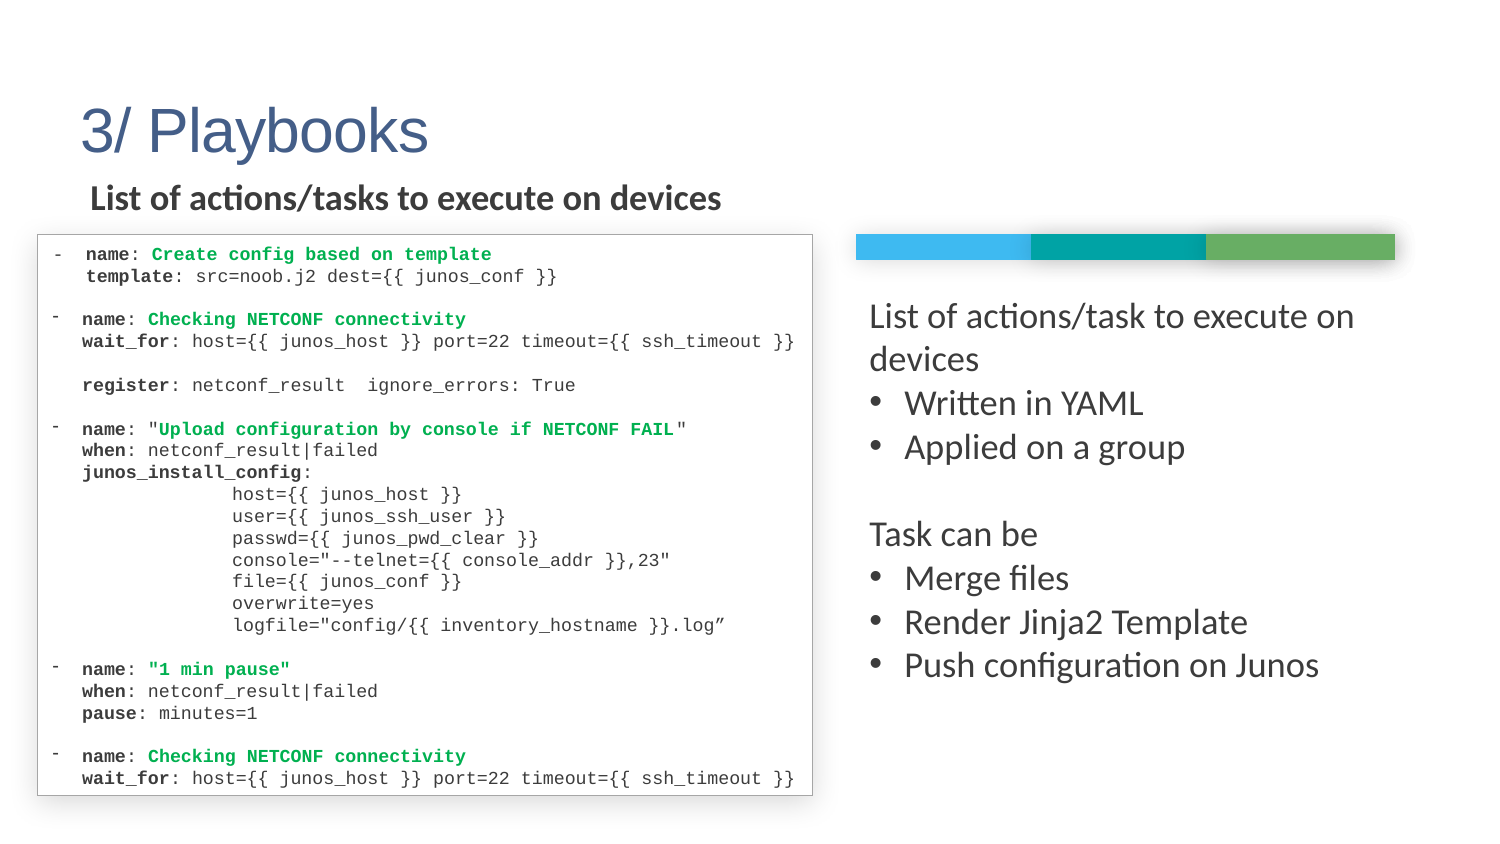

# 3/ Playbooks
List of actions/tasks to execute on devices
-  name: Create config based on template
   template: src=noob.j2 dest={{ junos_conf }}

name: Checking NETCONF connectivity
wait_for: host={{ junos_host }} port=22 timeout={{ ssh_timeout }}
register: netconf_result  ignore_errors: True

name: "Upload configuration by console if NETCONF FAIL"
when: netconf_result|failed
junos_install_config:
	host={{ junos_host }}
	user={{ junos_ssh_user }}
	passwd={{ junos_pwd_clear }}
	console="--telnet={{ console_addr }},23"
	file={{ junos_conf }}
	overwrite=yes
	logfile="config/{{ inventory_hostname }}.log”

name: "1 min pause"
when: netconf_result|failed
pause: minutes=1

name: Checking NETCONF connectivity
wait_for: host={{ junos_host }} port=22 timeout={{ ssh_timeout }}

List of actions/task to execute on devices
Written in YAML
Applied on a group

Task can be
Merge files
Render Jinja2 Template
Push configuration on Junos